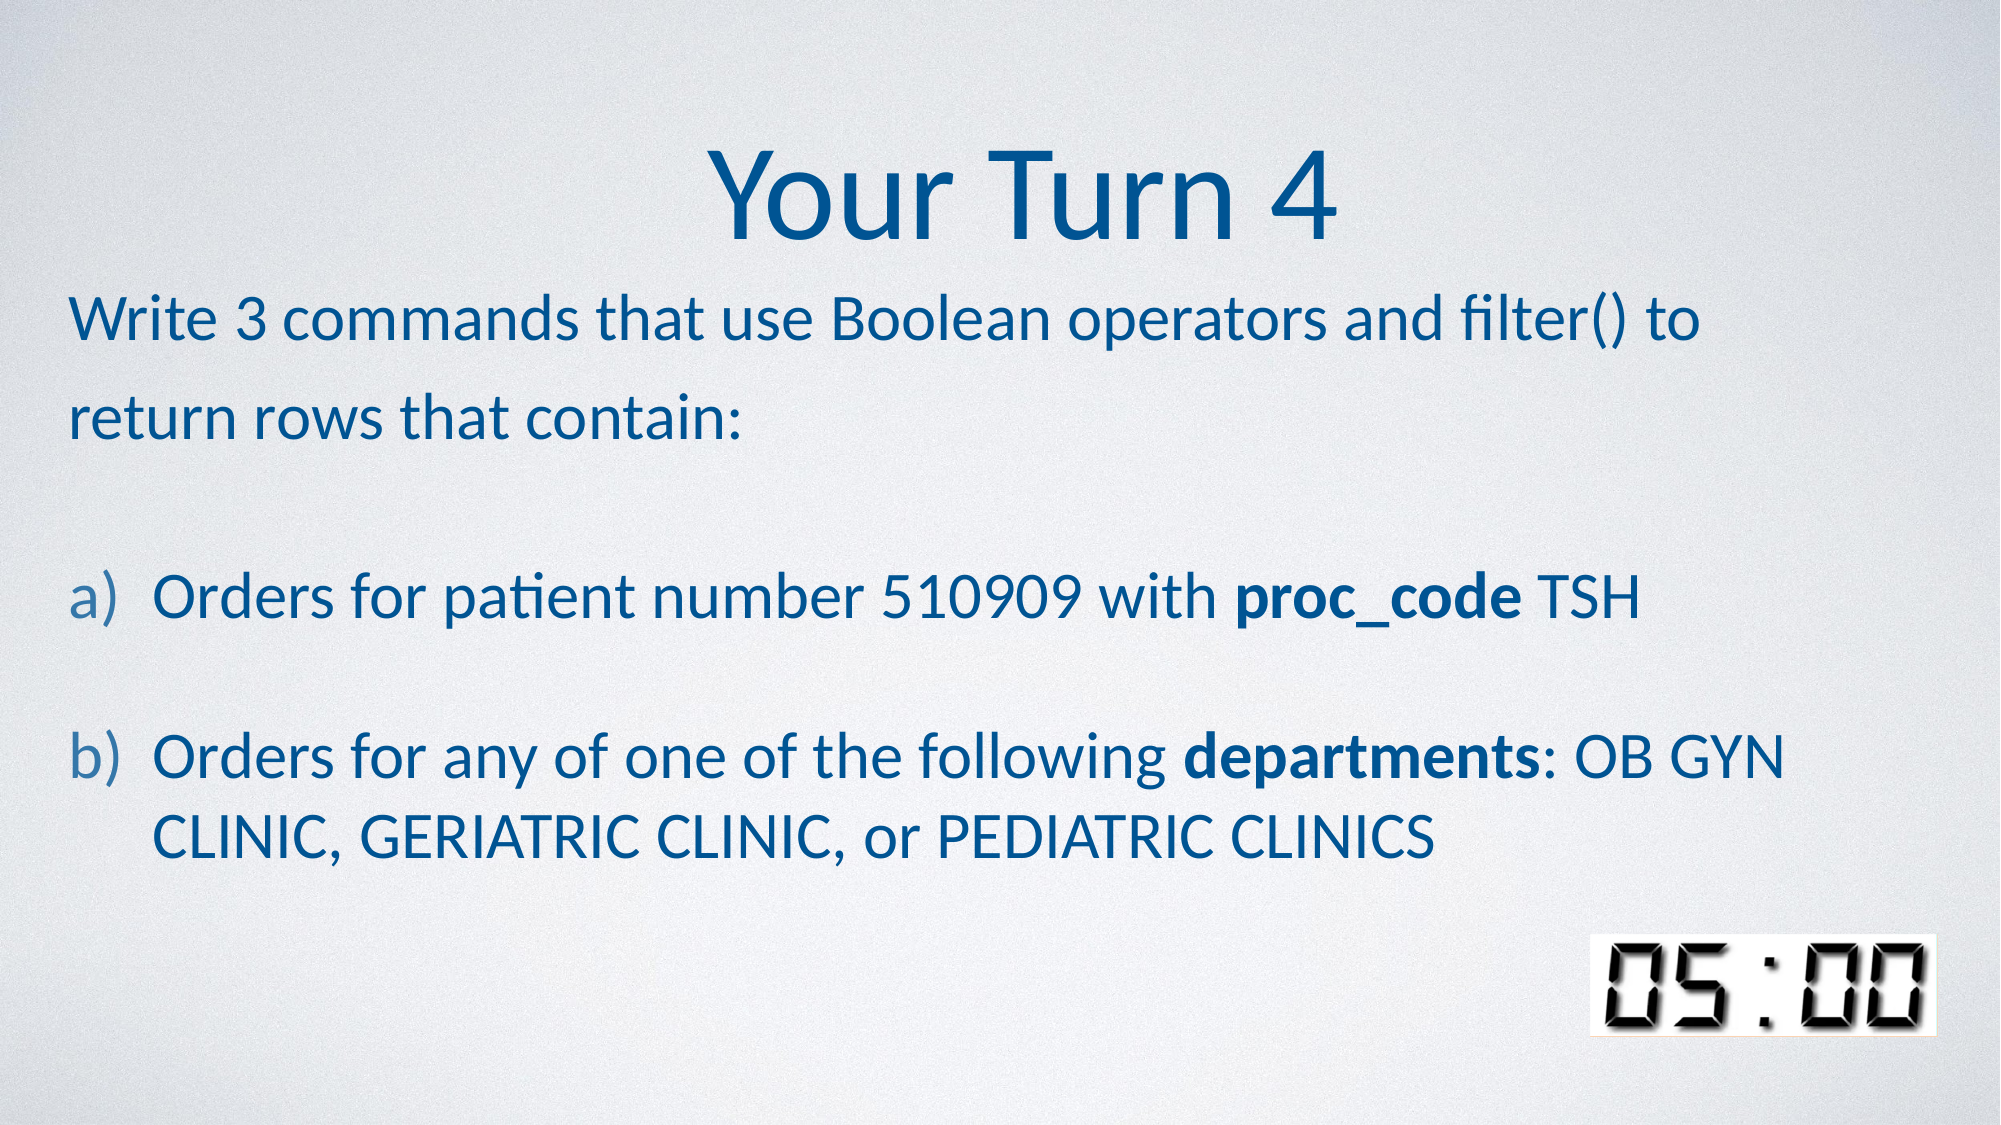

#
Your Turn 4
Write 3 commands that use Boolean operators and filter() to return rows that contain:

Orders for patient number 510909 with proc_code TSH

Orders for any of one of the following departments: OB GYN CLINIC, GERIATRIC CLINIC, or PEDIATRIC CLINICS